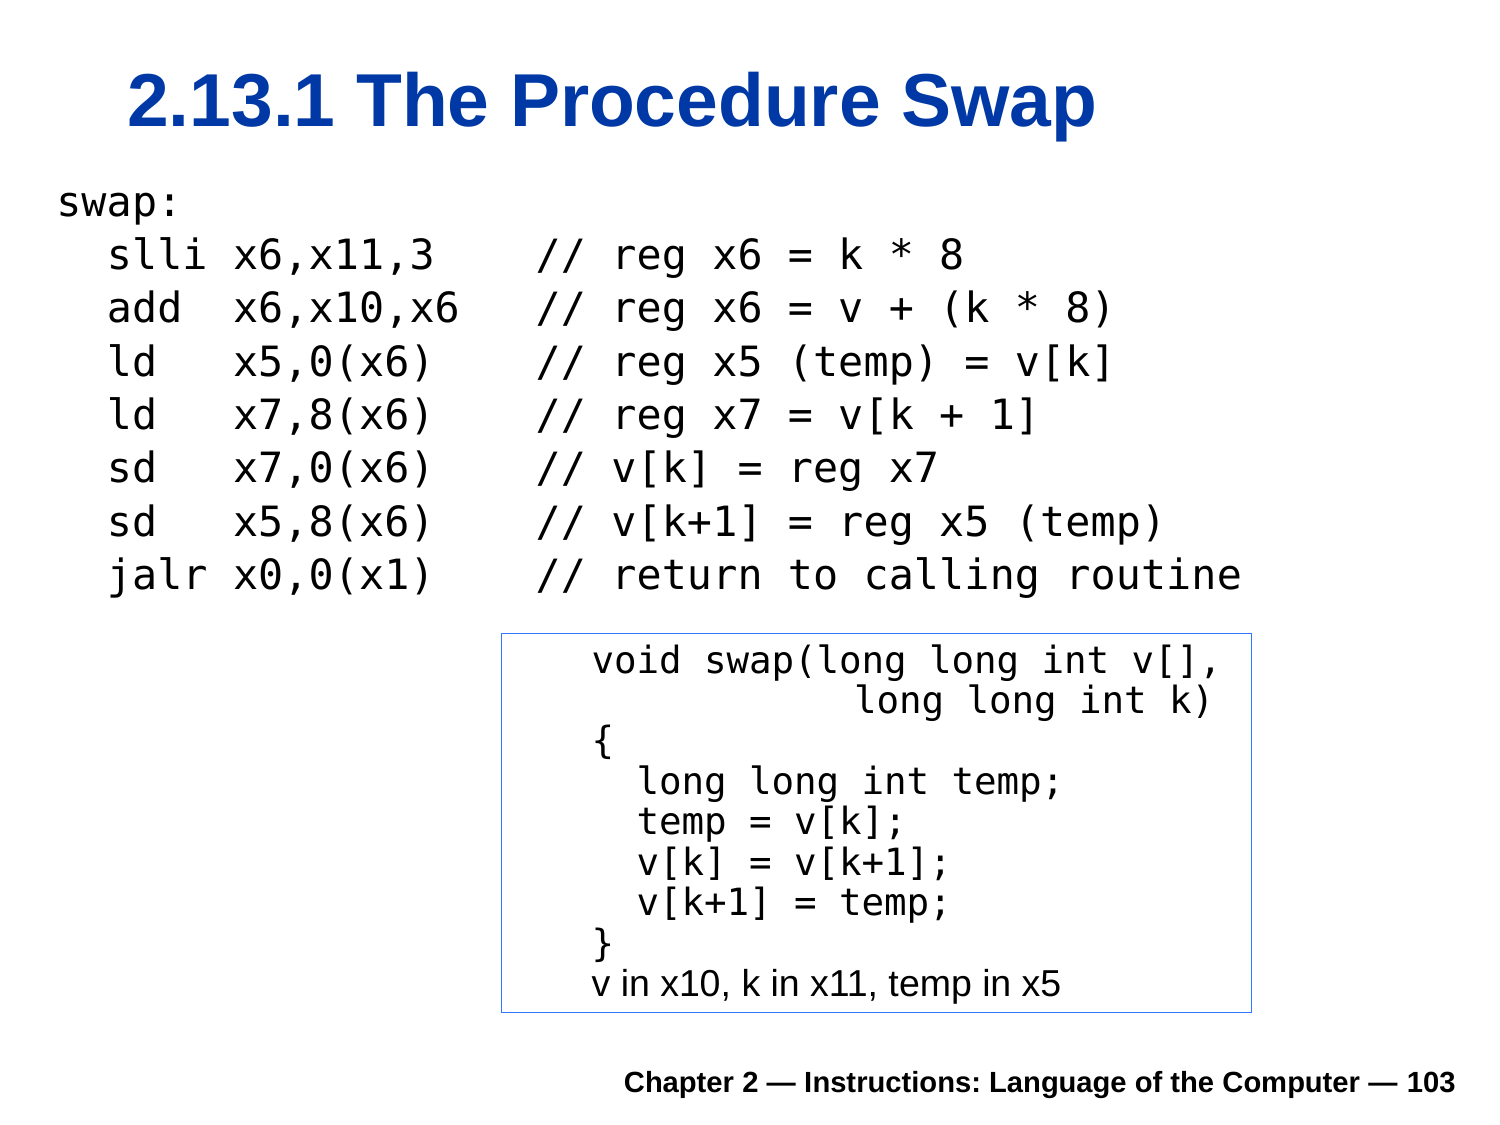

# 2.13.1 The Procedure Swap
swap:
  slli x6,x11,3    // reg x6 = k * 8
  add  x6,x10,x6   // reg x6 = v + (k * 8)
  ld   x5,0(x6)    // reg x5 (temp) = v[k]
  ld   x7,8(x6)    // reg x7 = v[k + 1]
  sd   x7,0(x6)    // v[k] = reg x7
  sd   x5,8(x6)    // v[k+1] = reg x5 (temp)
  jalr x0,0(x1)    // return to calling routine
void swap(long long int v[],
 	     long long int k)
{
  long long int temp;
  temp = v[k];
  v[k] = v[k+1];
  v[k+1] = temp;
}
v in x10, k in x11, temp in x5
Chapter 2 — Instructions: Language of the Computer — 103